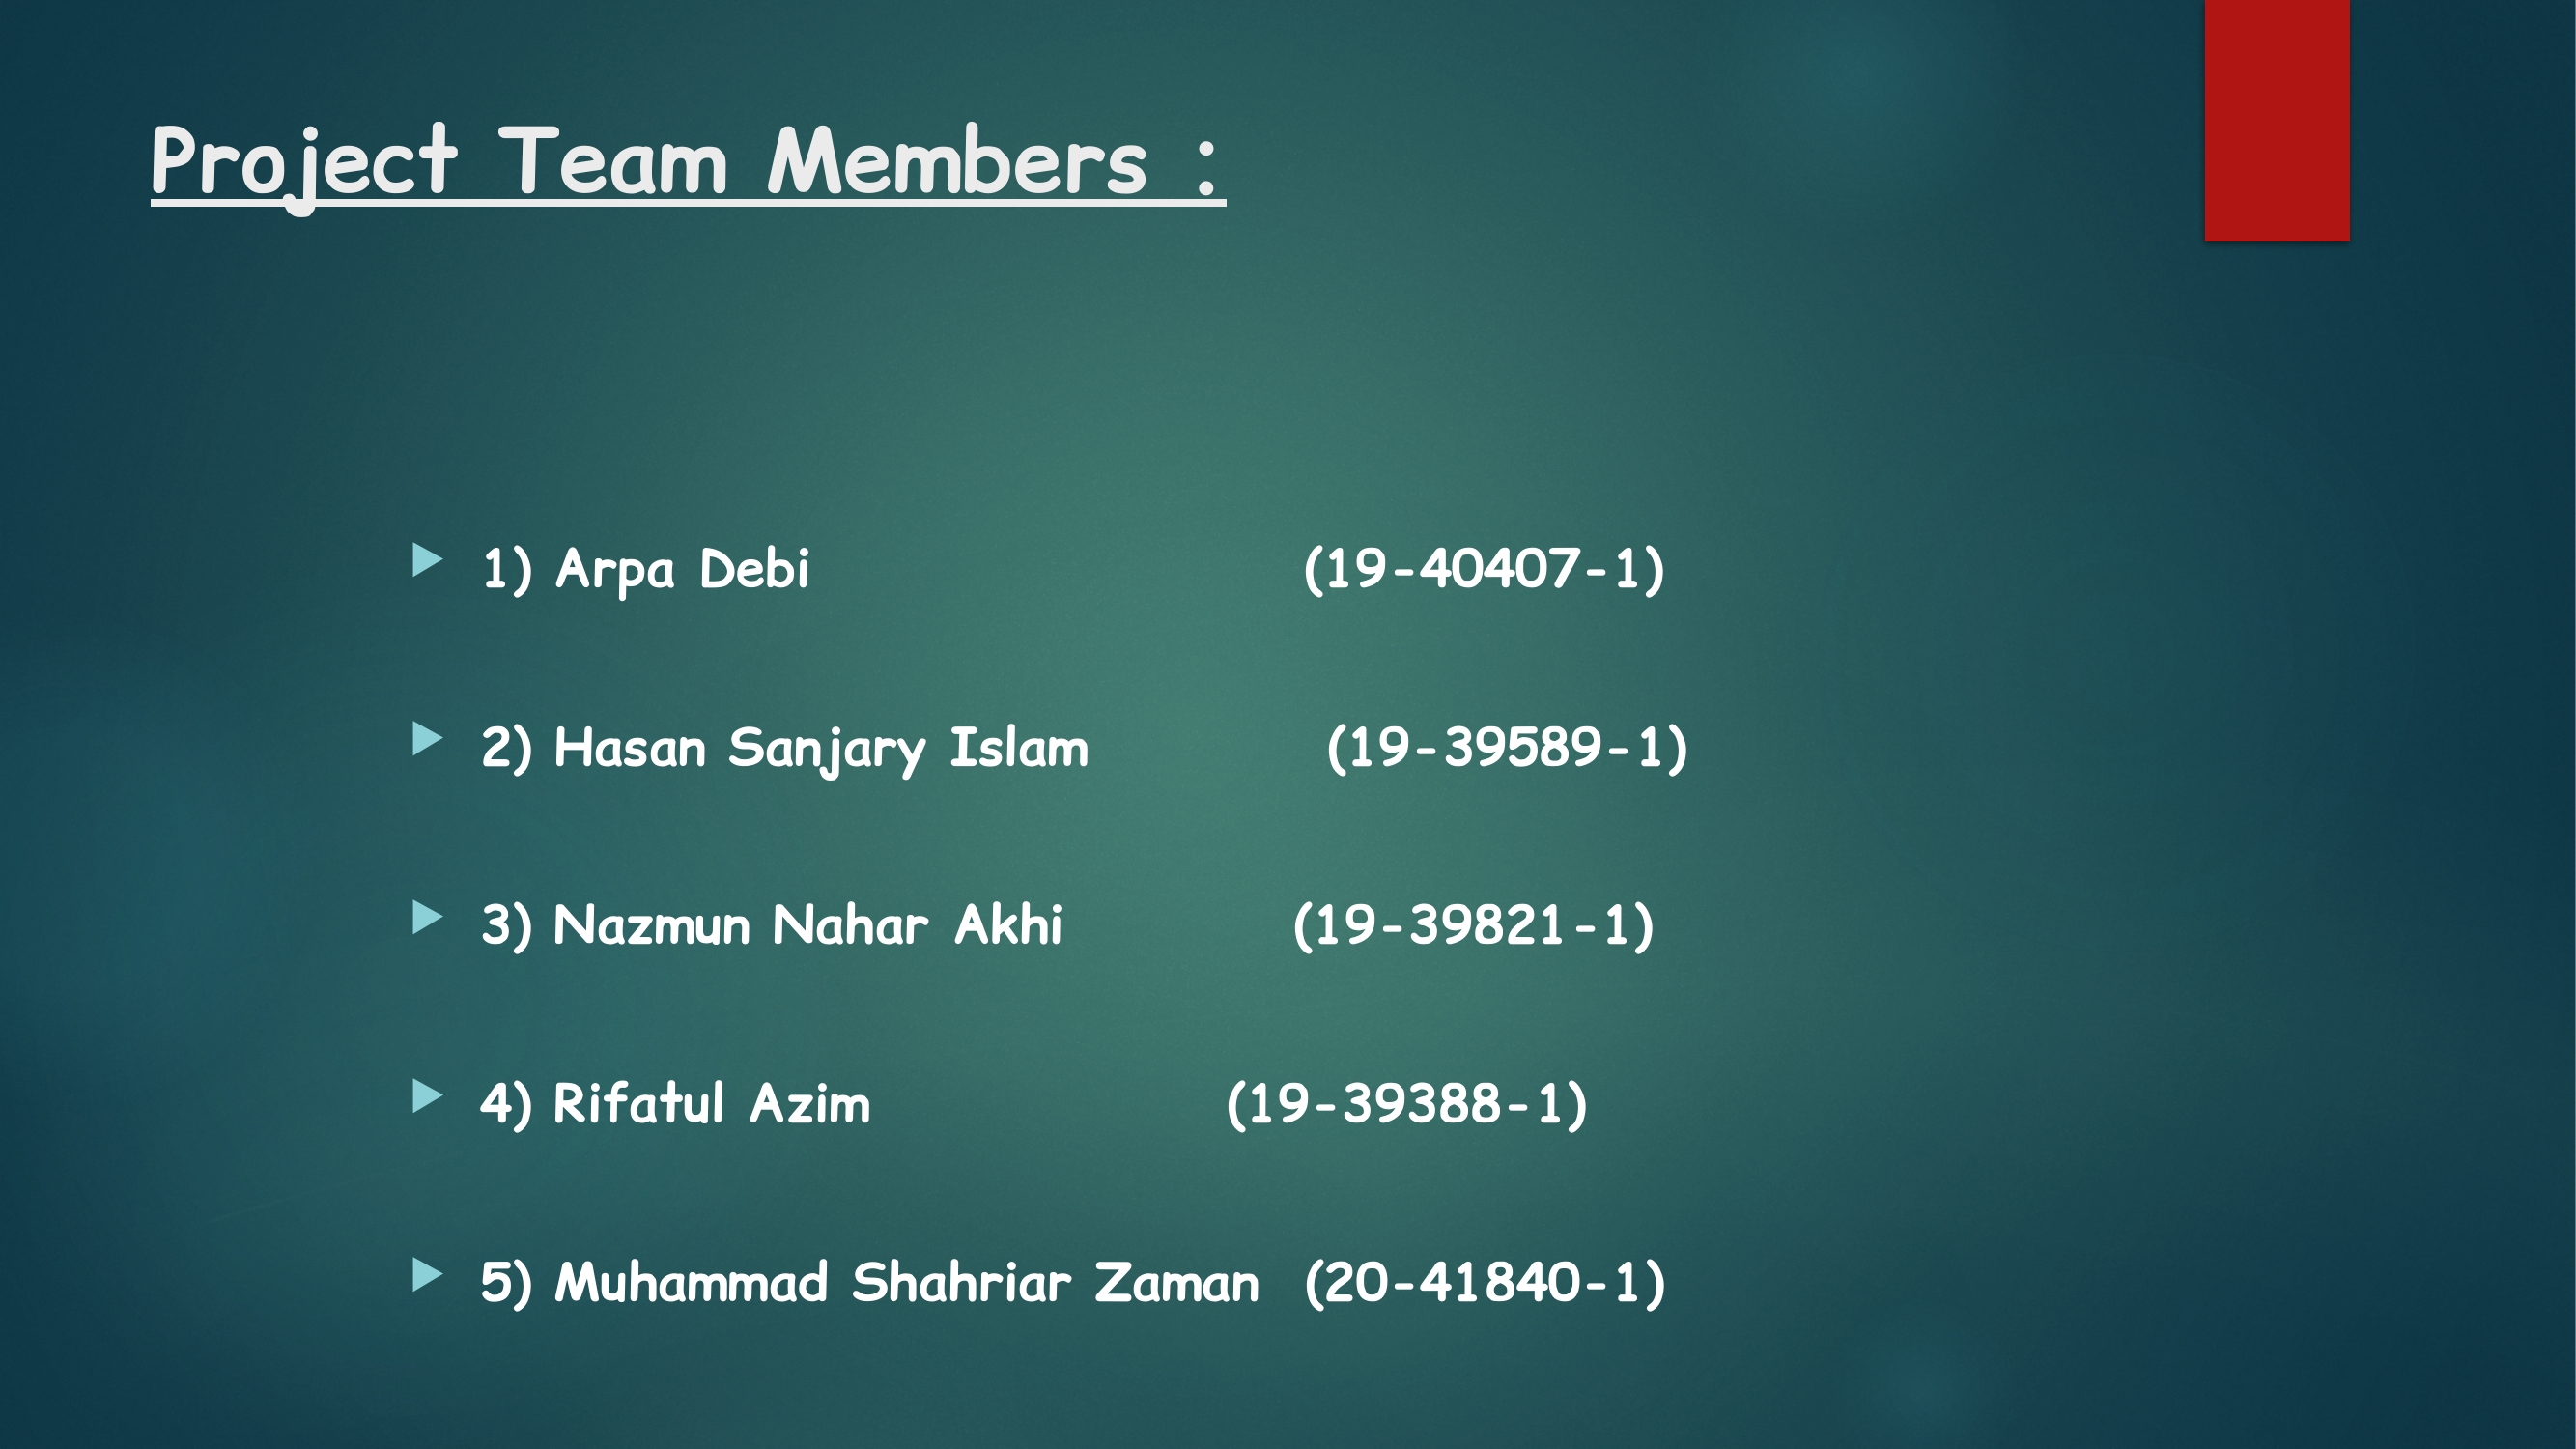

# Project Team Members :

1) Arpa Debi               	     (19-40407-1)

2) Hasan Sanjary Islam 	      (19-39589-1)

3) Nazmun Nahar Akhi          (19-39821-1)

4) Rifatul Azim		              (19-39388-1)

5) Muhammad Shahriar Zaman  (20-41840-1)